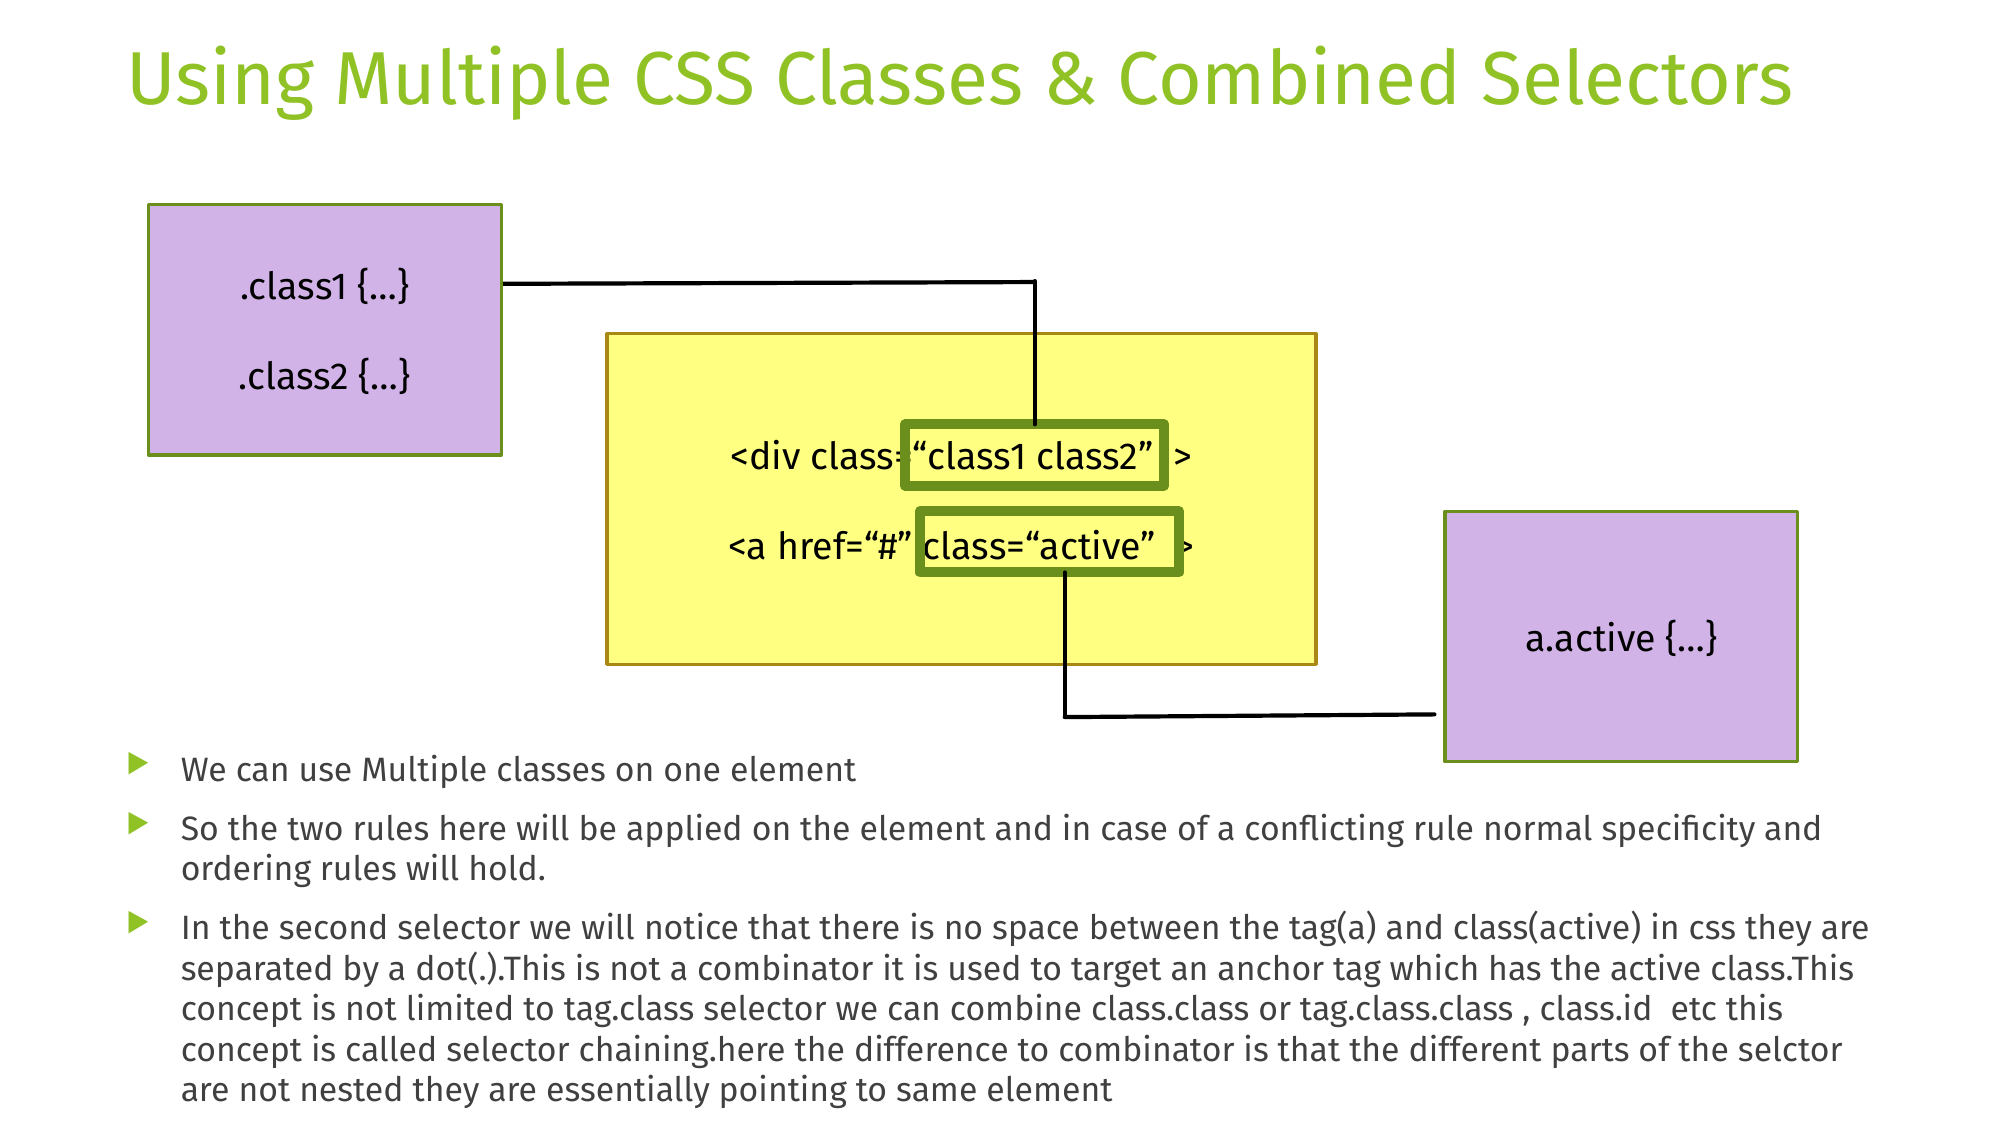

# Using Multiple CSS Classes & Combined Selectors

We can use Multiple classes on one element
So the two rules here will be applied on the element and in case of a conflicting rule normal specificity and ordering rules will hold.
In the second selector we will notice that there is no space between the tag(a) and class(active) in css they are separated by a dot(.).This is not a combinator it is used to target an anchor tag which has the active class.This concept is not limited to tag.class selector we can combine class.class or tag.class.class , class.id  etc this concept is called selector chaining.here the difference to combinator is that the different parts of the selctor are not nested they are essentially pointing to same element
.class1 {…}

.class2 {…}
<div class=“class1 class2”  >

<a href=“#” class=“active”  >

a.active {…}